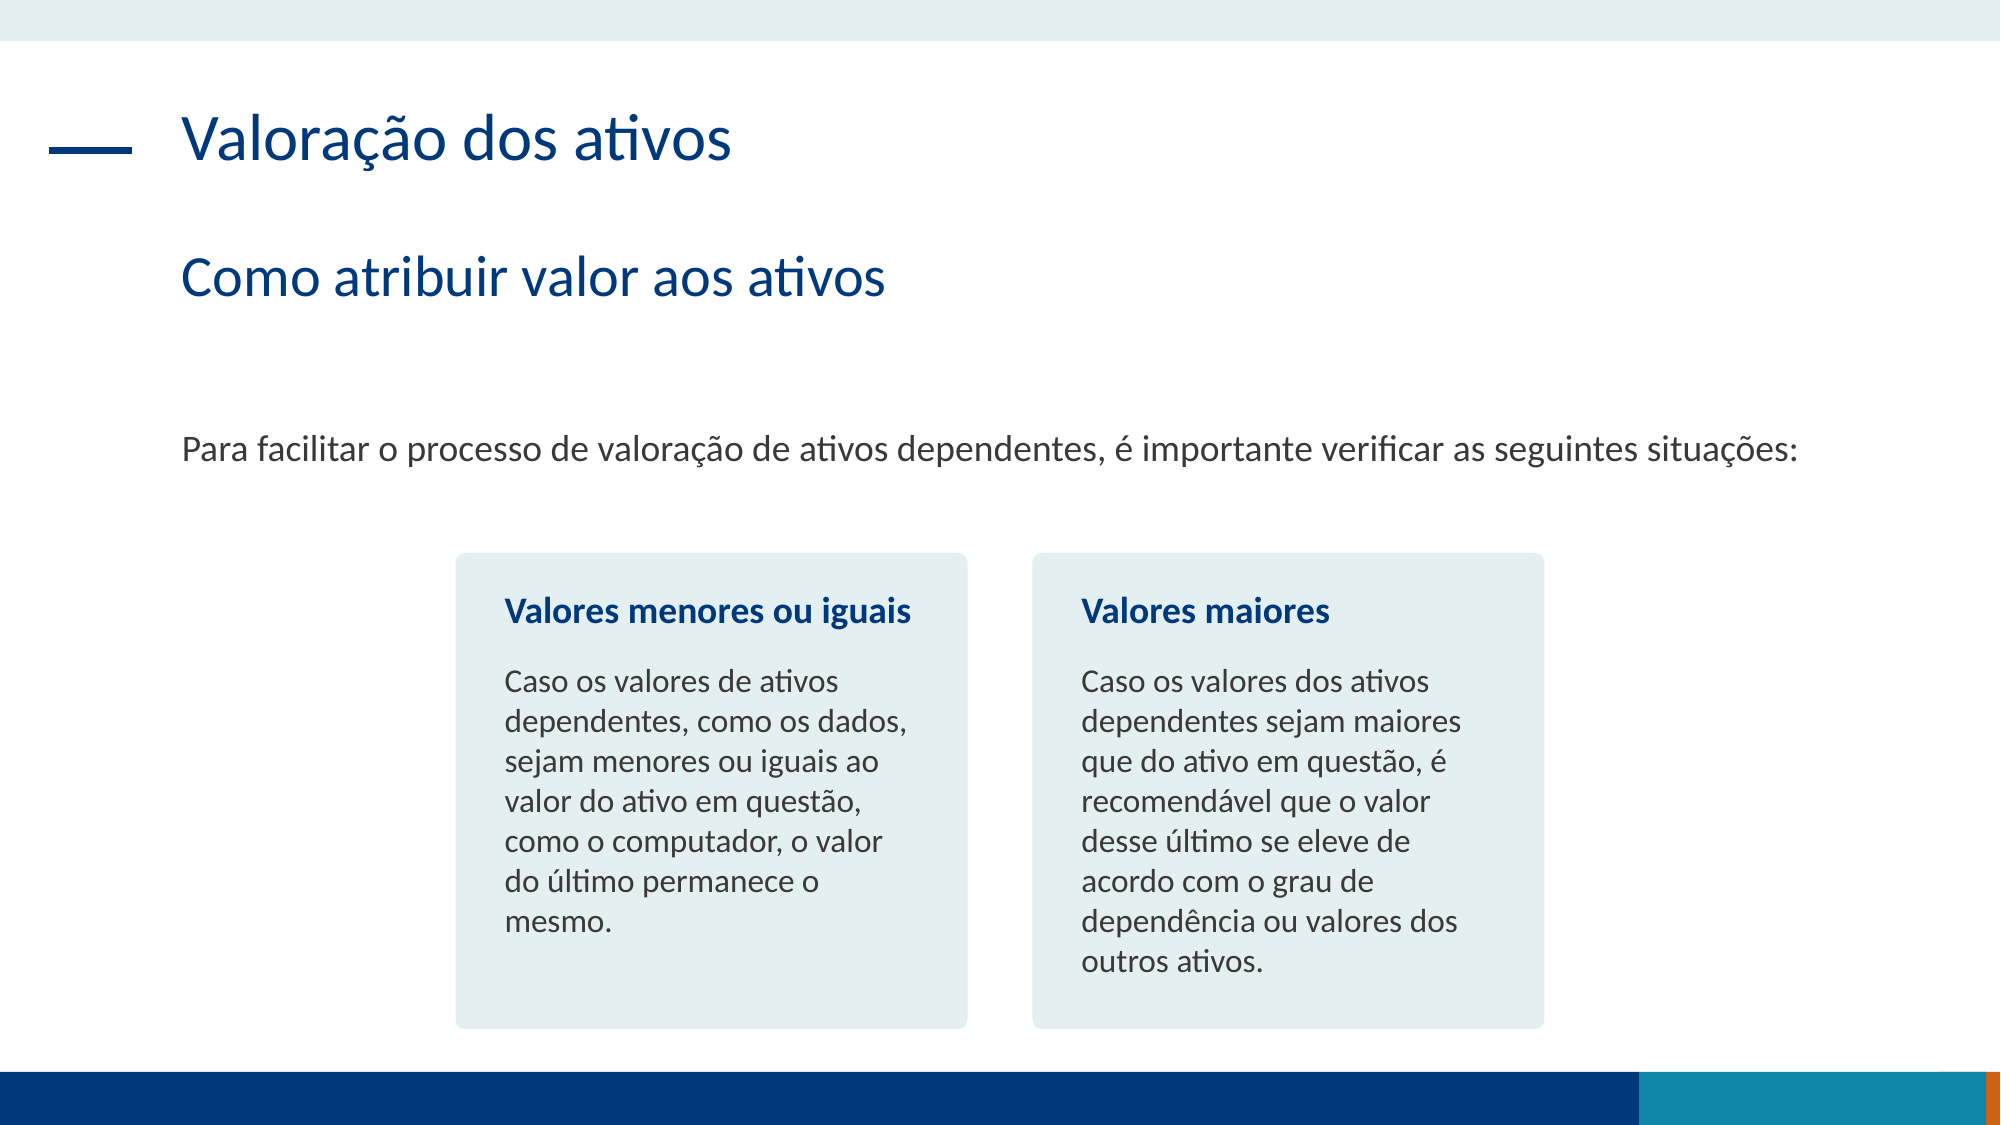

Valoração dos ativos

Como atribuir valor aos ativos

Para facilitar o processo de valoração de ativos dependentes, é importante verificar as seguintes situações:

Valores menores ou iguais
Caso os valores de ativos dependentes, como os dados, sejam menores ou iguais ao valor do ativo em questão, como o computador, o valor do último permanece o mesmo.

Valores maiores
Caso os valores dos ativos dependentes sejam maiores que do ativo em questão, é recomendável que o valor desse último se eleve de acordo com o grau de dependência ou valores dos outros ativos.